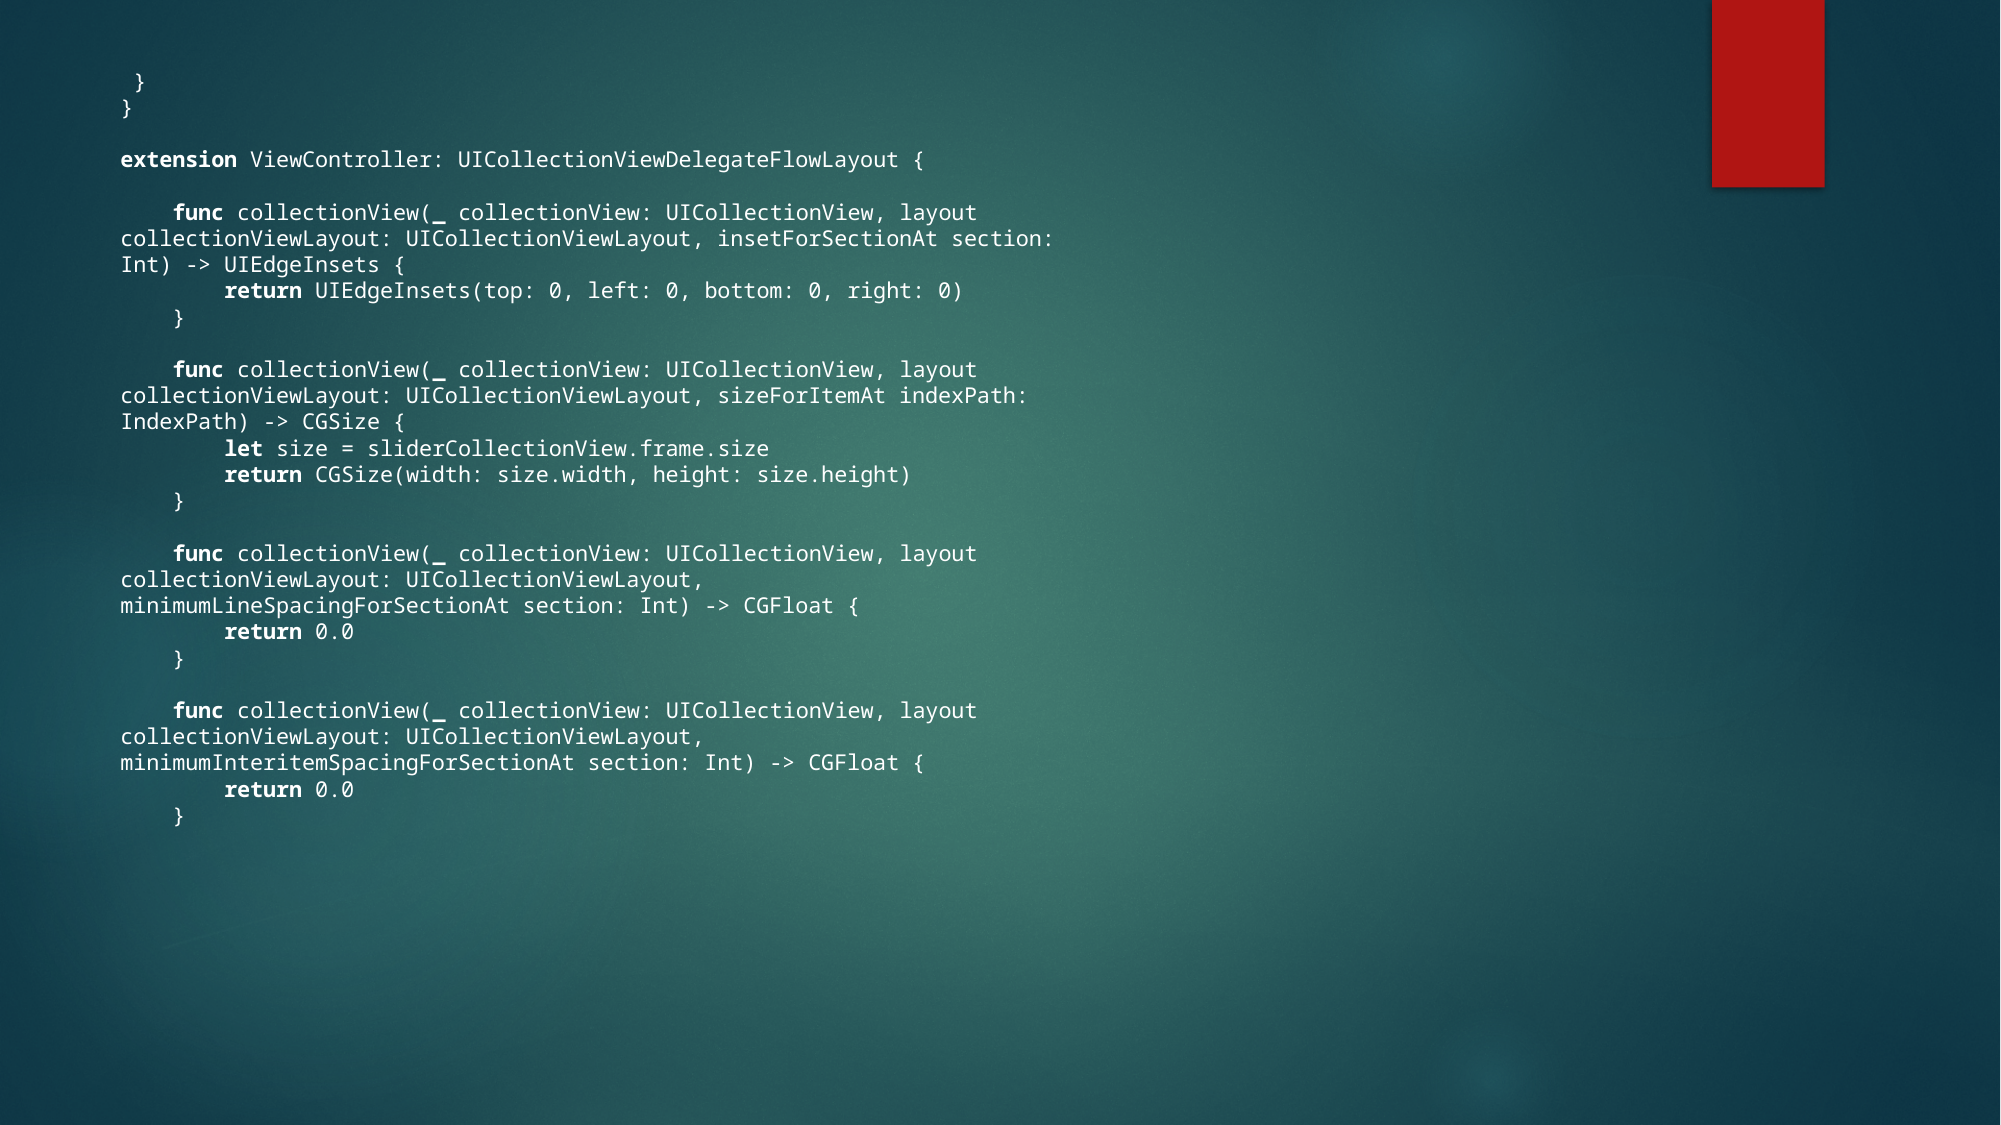

}
}

extension ViewController: UICollectionViewDelegateFlowLayout {

    func collectionView(_ collectionView: UICollectionView, layout collectionViewLayout: UICollectionViewLayout, insetForSectionAt section: Int) -> UIEdgeInsets {
        return UIEdgeInsets(top: 0, left: 0, bottom: 0, right: 0)
    }

    func collectionView(_ collectionView: UICollectionView, layout collectionViewLayout: UICollectionViewLayout, sizeForItemAt indexPath: IndexPath) -> CGSize {
        let size = sliderCollectionView.frame.size
        return CGSize(width: size.width, height: size.height)
    }

    func collectionView(_ collectionView: UICollectionView, layout collectionViewLayout: UICollectionViewLayout, minimumLineSpacingForSectionAt section: Int) -> CGFloat {
        return 0.0
    }

    func collectionView(_ collectionView: UICollectionView, layout collectionViewLayout: UICollectionViewLayout, minimumInteritemSpacingForSectionAt section: Int) -> CGFloat {
        return 0.0
    }